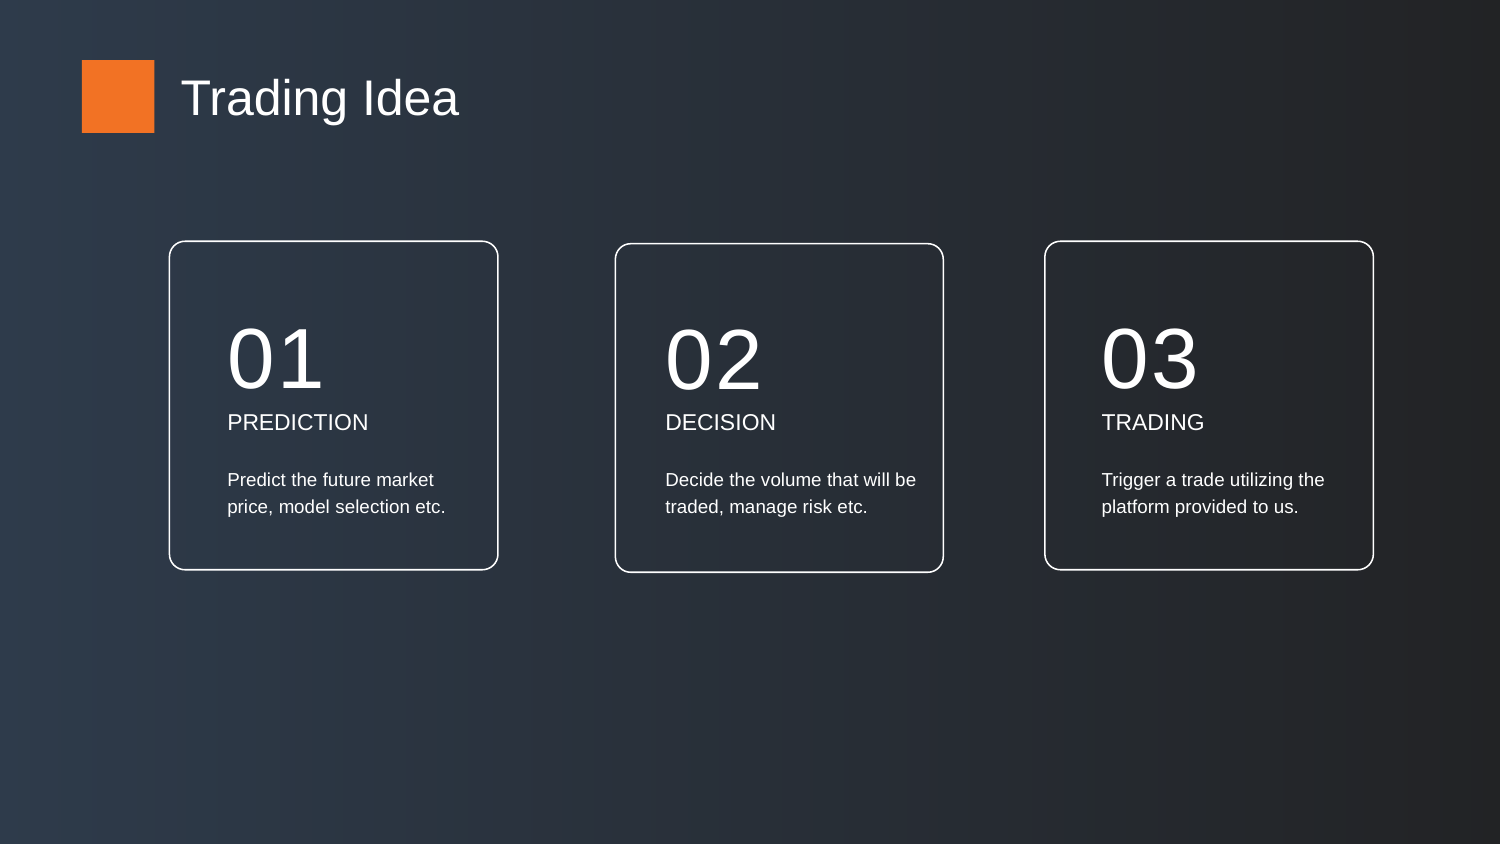

Trading Idea

0
1
0
3
0
2
PREDICTION
DECISION
TRADING
Trigger a trade utilizing the platform provided to us.
Decide the volume that will be traded, manage risk etc.
Predict the future market price, model selection etc.